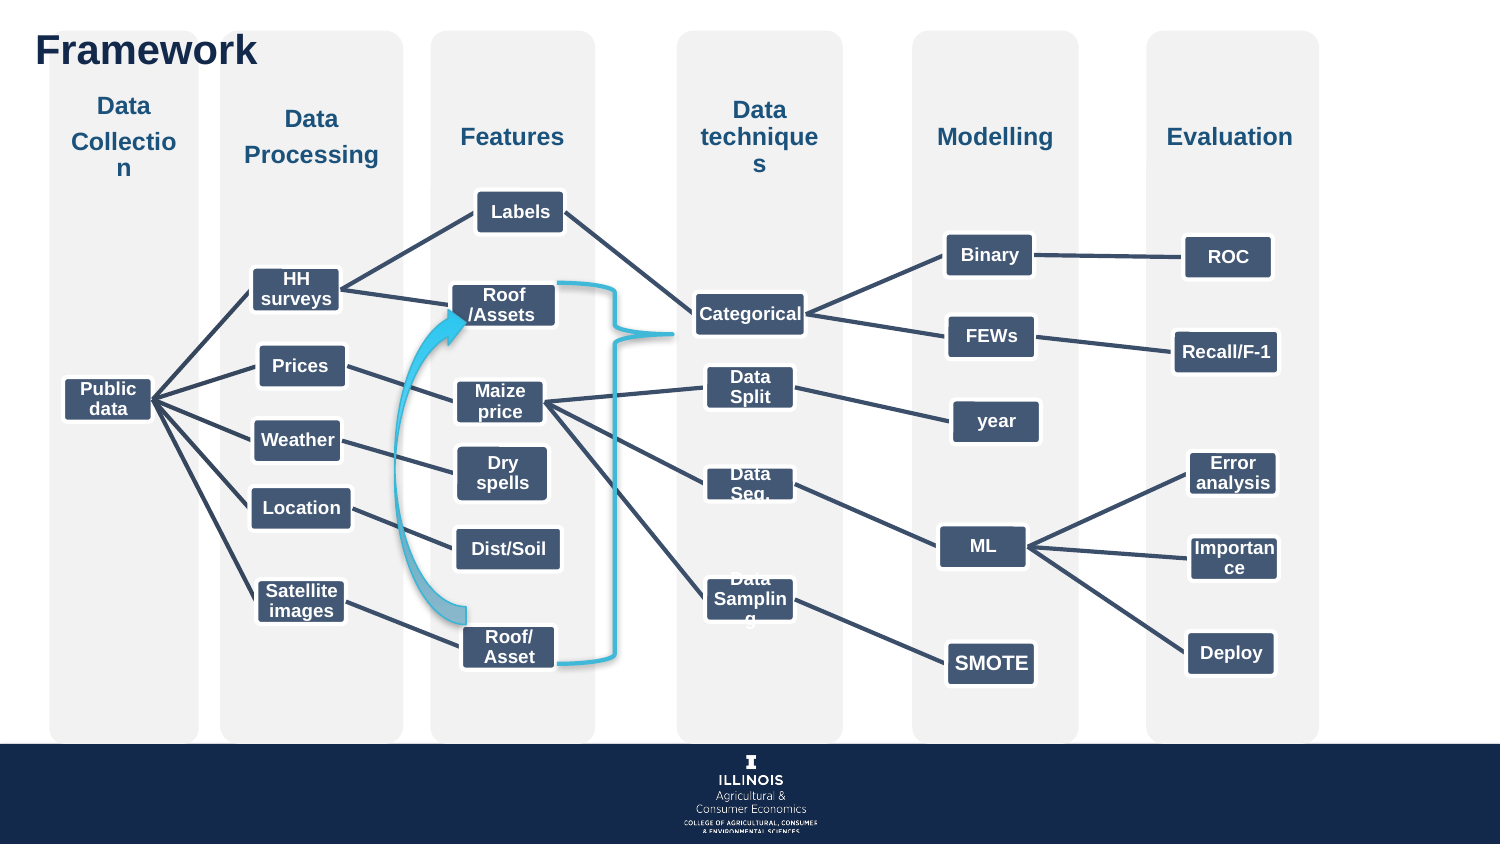

Framework
Evaluation
Modelling
Data techniques
Features
Data
Collection
Data
Processing
Public data

Satellite images

Roof/Asset

Location

Dist/Soil

Weather

Dry spells

Prices

Maize price

Data Split

year

Data Seg.

ML

Error analysis

Importance

Deploy

Data Sampling

SMOTE

HH surveys

Roof /Assets

Labels

Categorical

Binary

ROC

FEWs

Recall/F-1